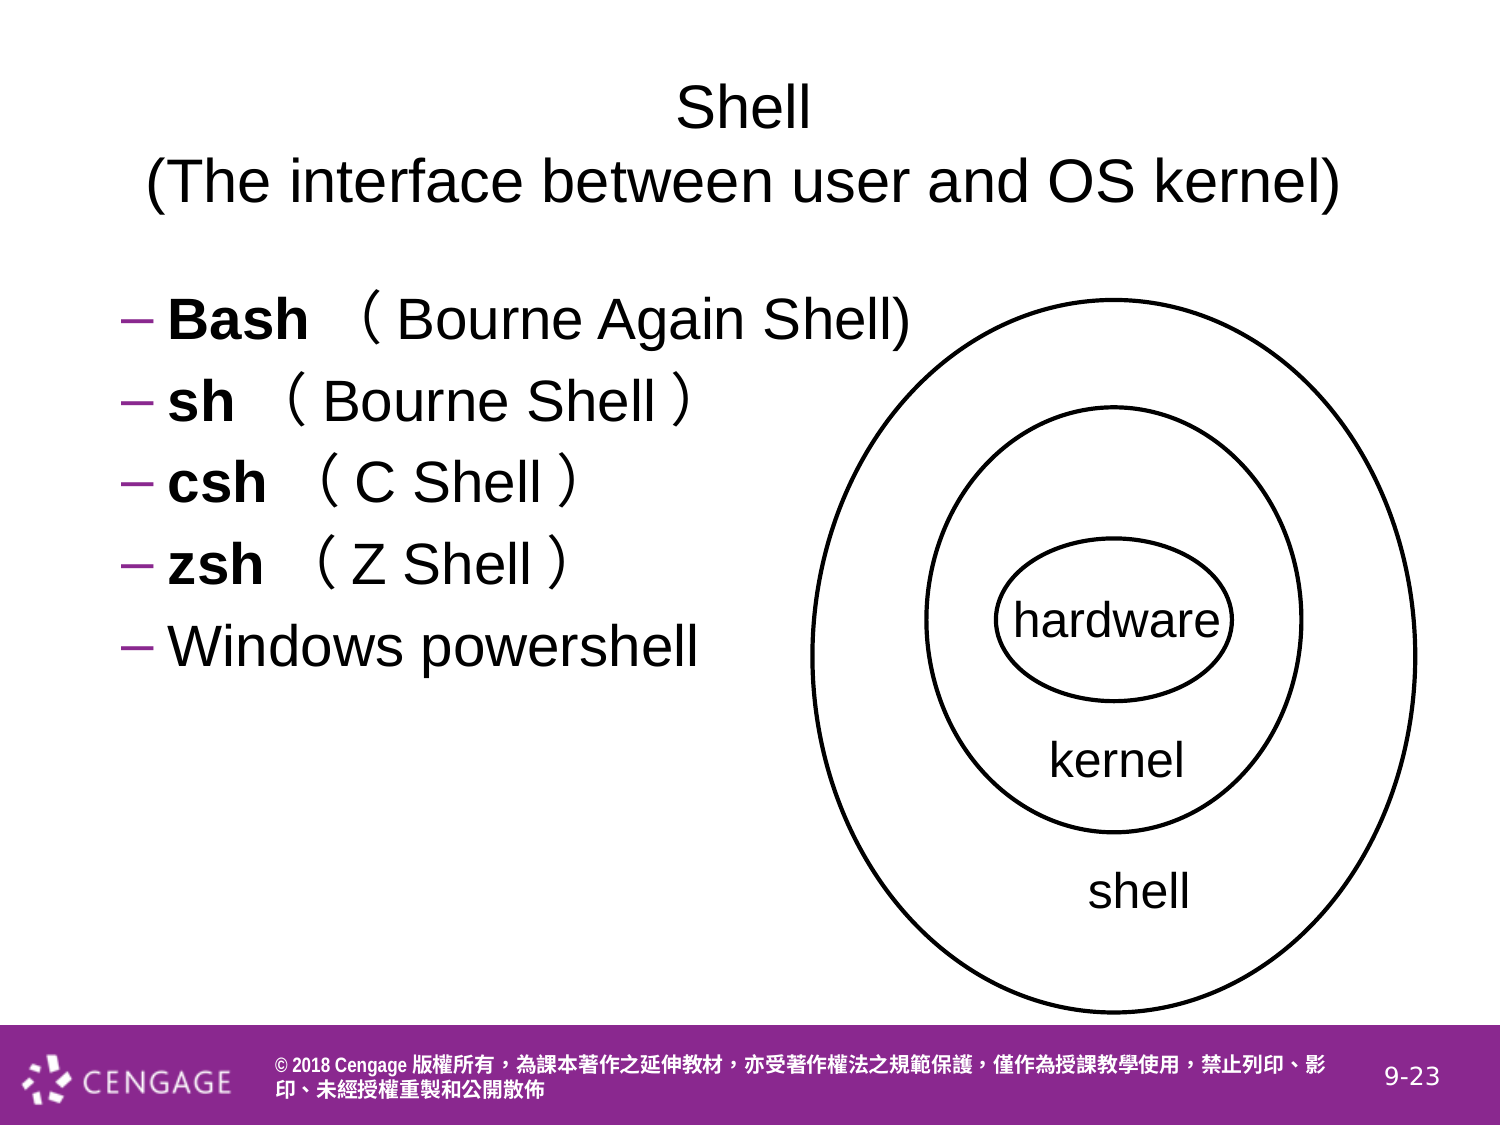

# Shell (The interface between user and OS kernel)
Bash（Bourne Again Shell)
sh（Bourne Shell）
csh（C Shell）
zsh（Z Shell）
Windows powershell

hardware
kernel
shell